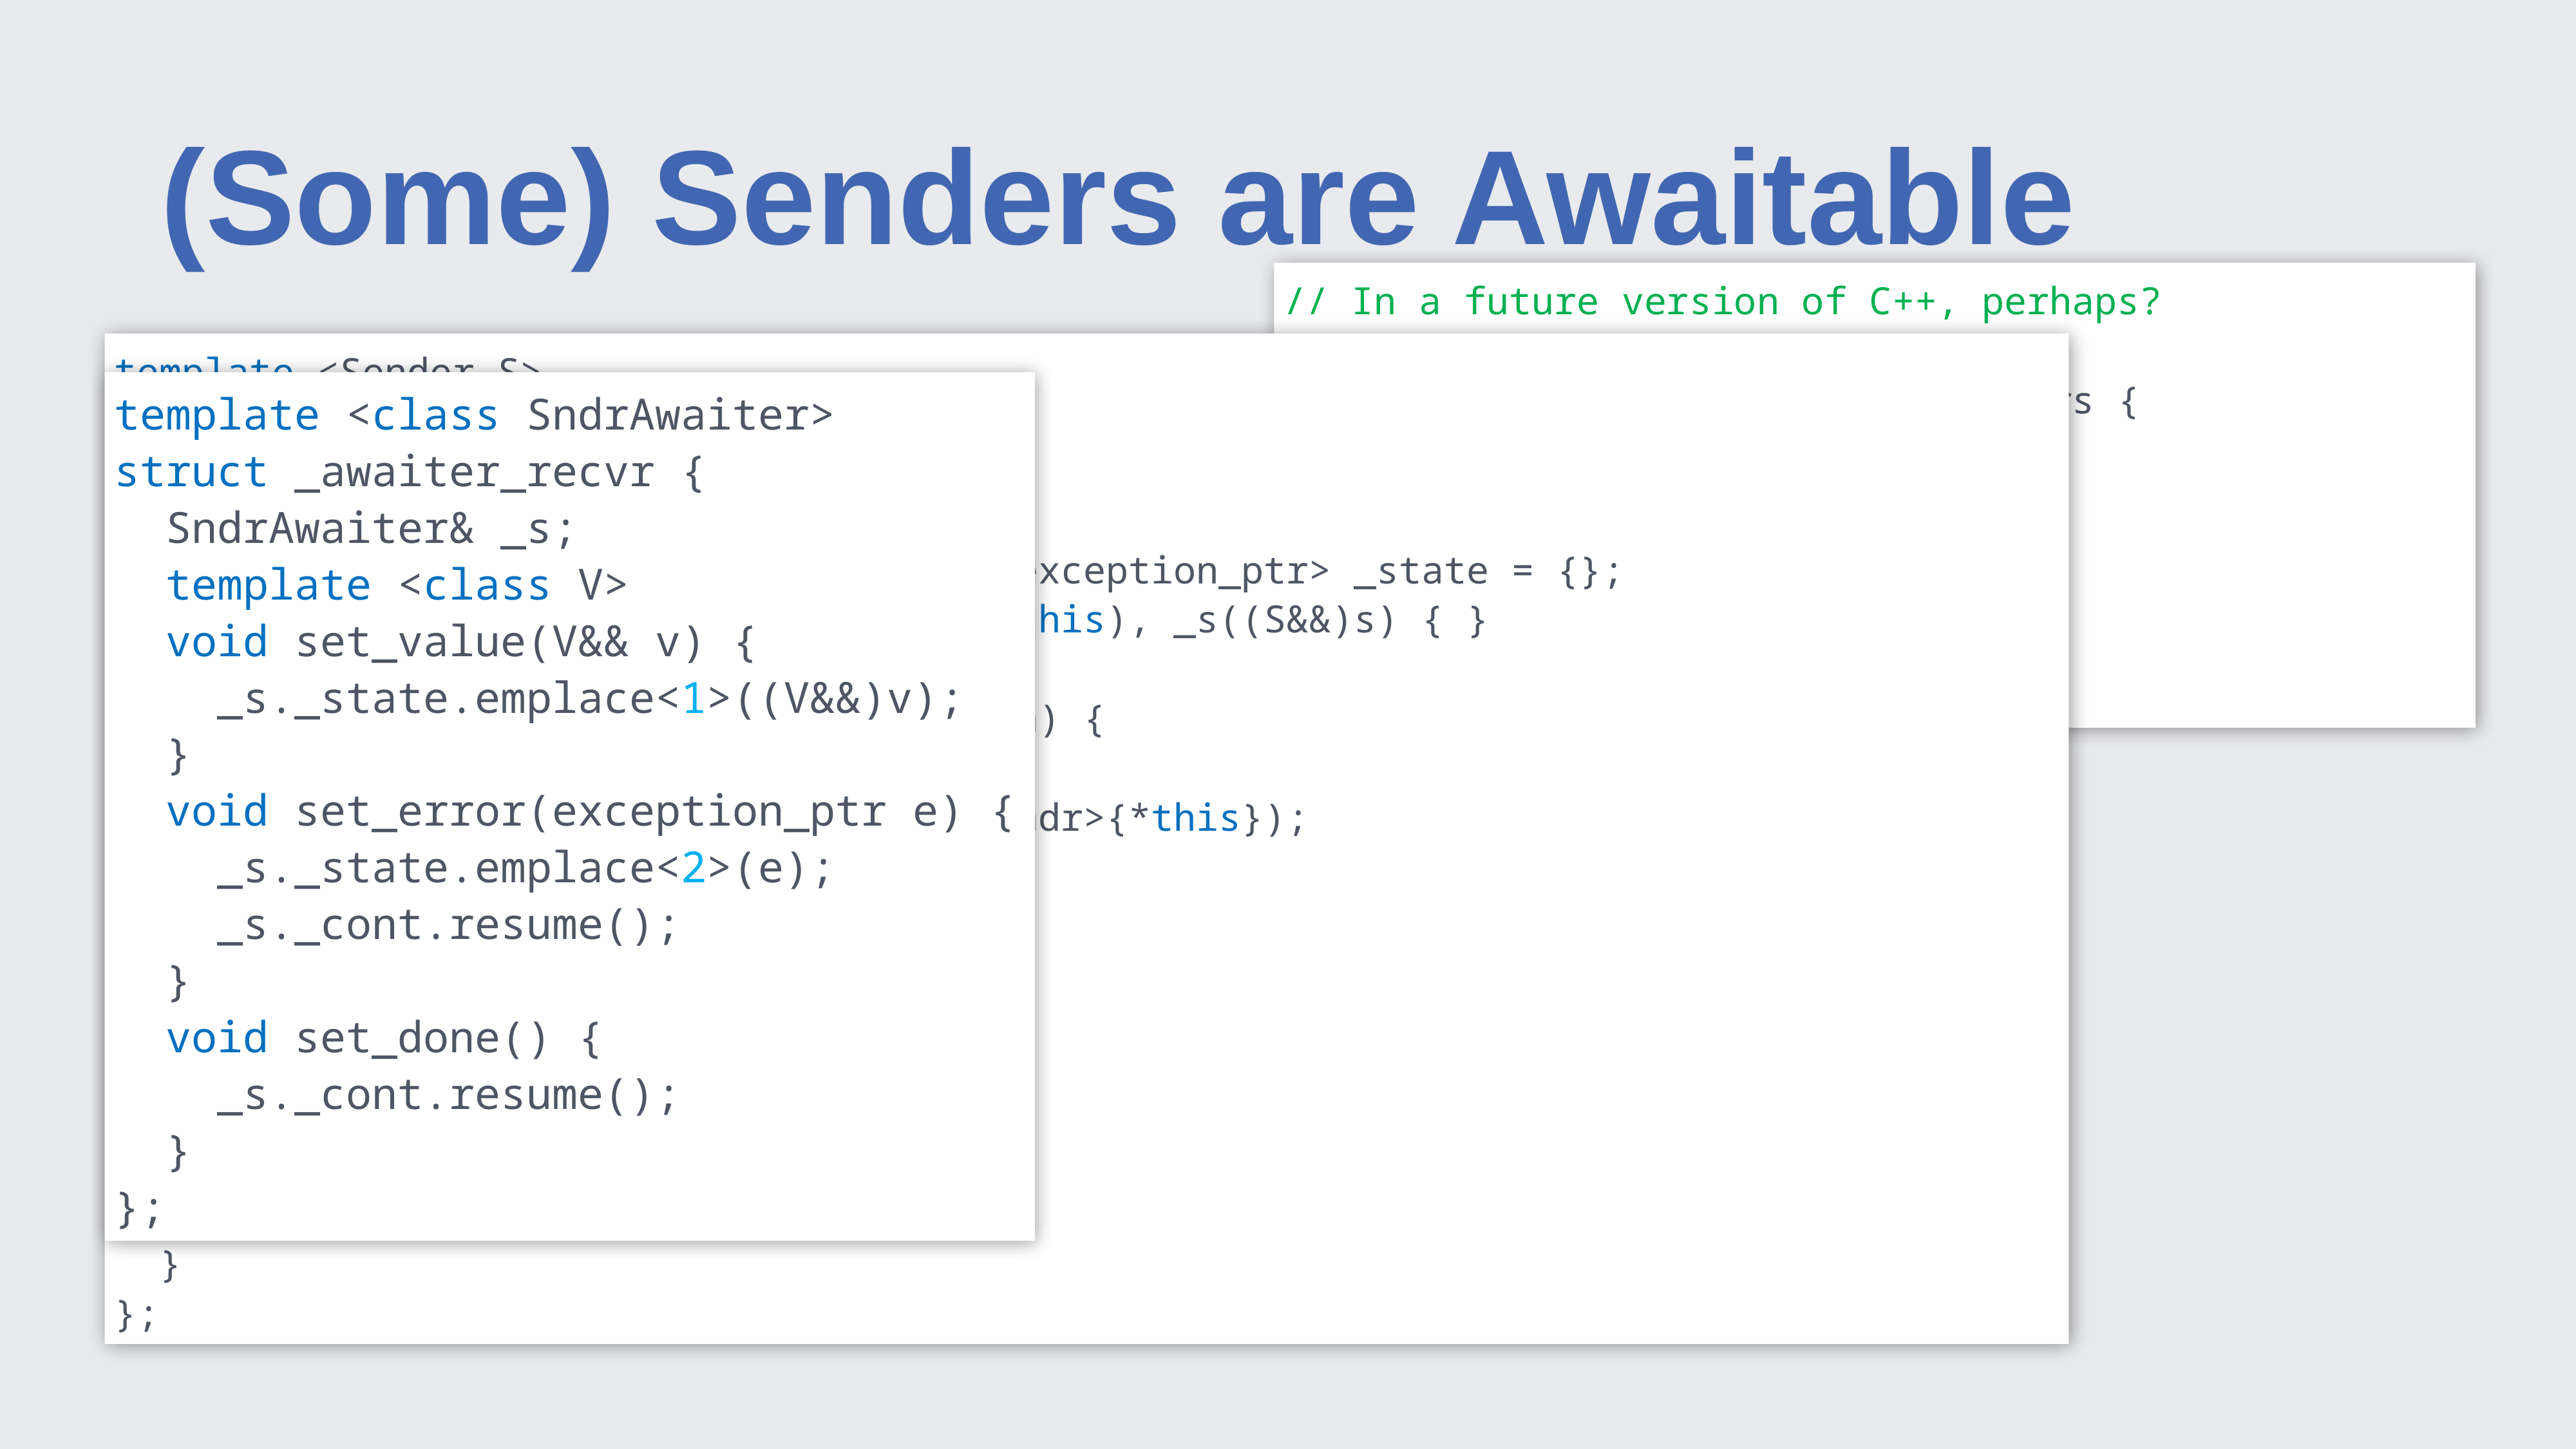

# (Some) Senders are Awaitable
// In a future version of C++, perhaps?
namespace std {
  inline namespace awaitable_senders {
    template <Sender S>
    auto operator co_await(S&& s) {
      return _awaiter_sndr{(S&&)s};
    };
  }
}
template <Sender S>
class _awaiter_sndr {
  S _s;
  coroutine_handle<> _cont = {};
  variant<monostate, sender_value_t<S>, exception_ptr> _state = {};
  explicit _awaiter_sndr(S s) : _recvr(*this), _s((S&&)s) { }
  bool await_ready() { return false; }
  void await_suspend(coroutine_handle<> h) {
    _cont = h;
    submit(_s, _awaiter_recvr<_awaiter_sndr>{*this});
  }
  T await_resume() {
    if(_state.index() == 1)
      return move(get<1>(_state));
    else if(_state.index() == 2)
      rethrow_exception(get<2>(_state));
    else
      throw operation_canceled{};
  }
};
template <class SndrAwaiter>
struct _awaiter_recvr {
  SndrAwaiter& _s;
  template <class V>
  void set_value(V&& v) {
    _s._state.emplace<1>((V&&)v);
  }
  void set_error(exception_ptr e) {
    _s._state.emplace<2>(e);
    _s._cont.resume();
  }
  void set_done() {
    _s._cont.resume();
  }
};